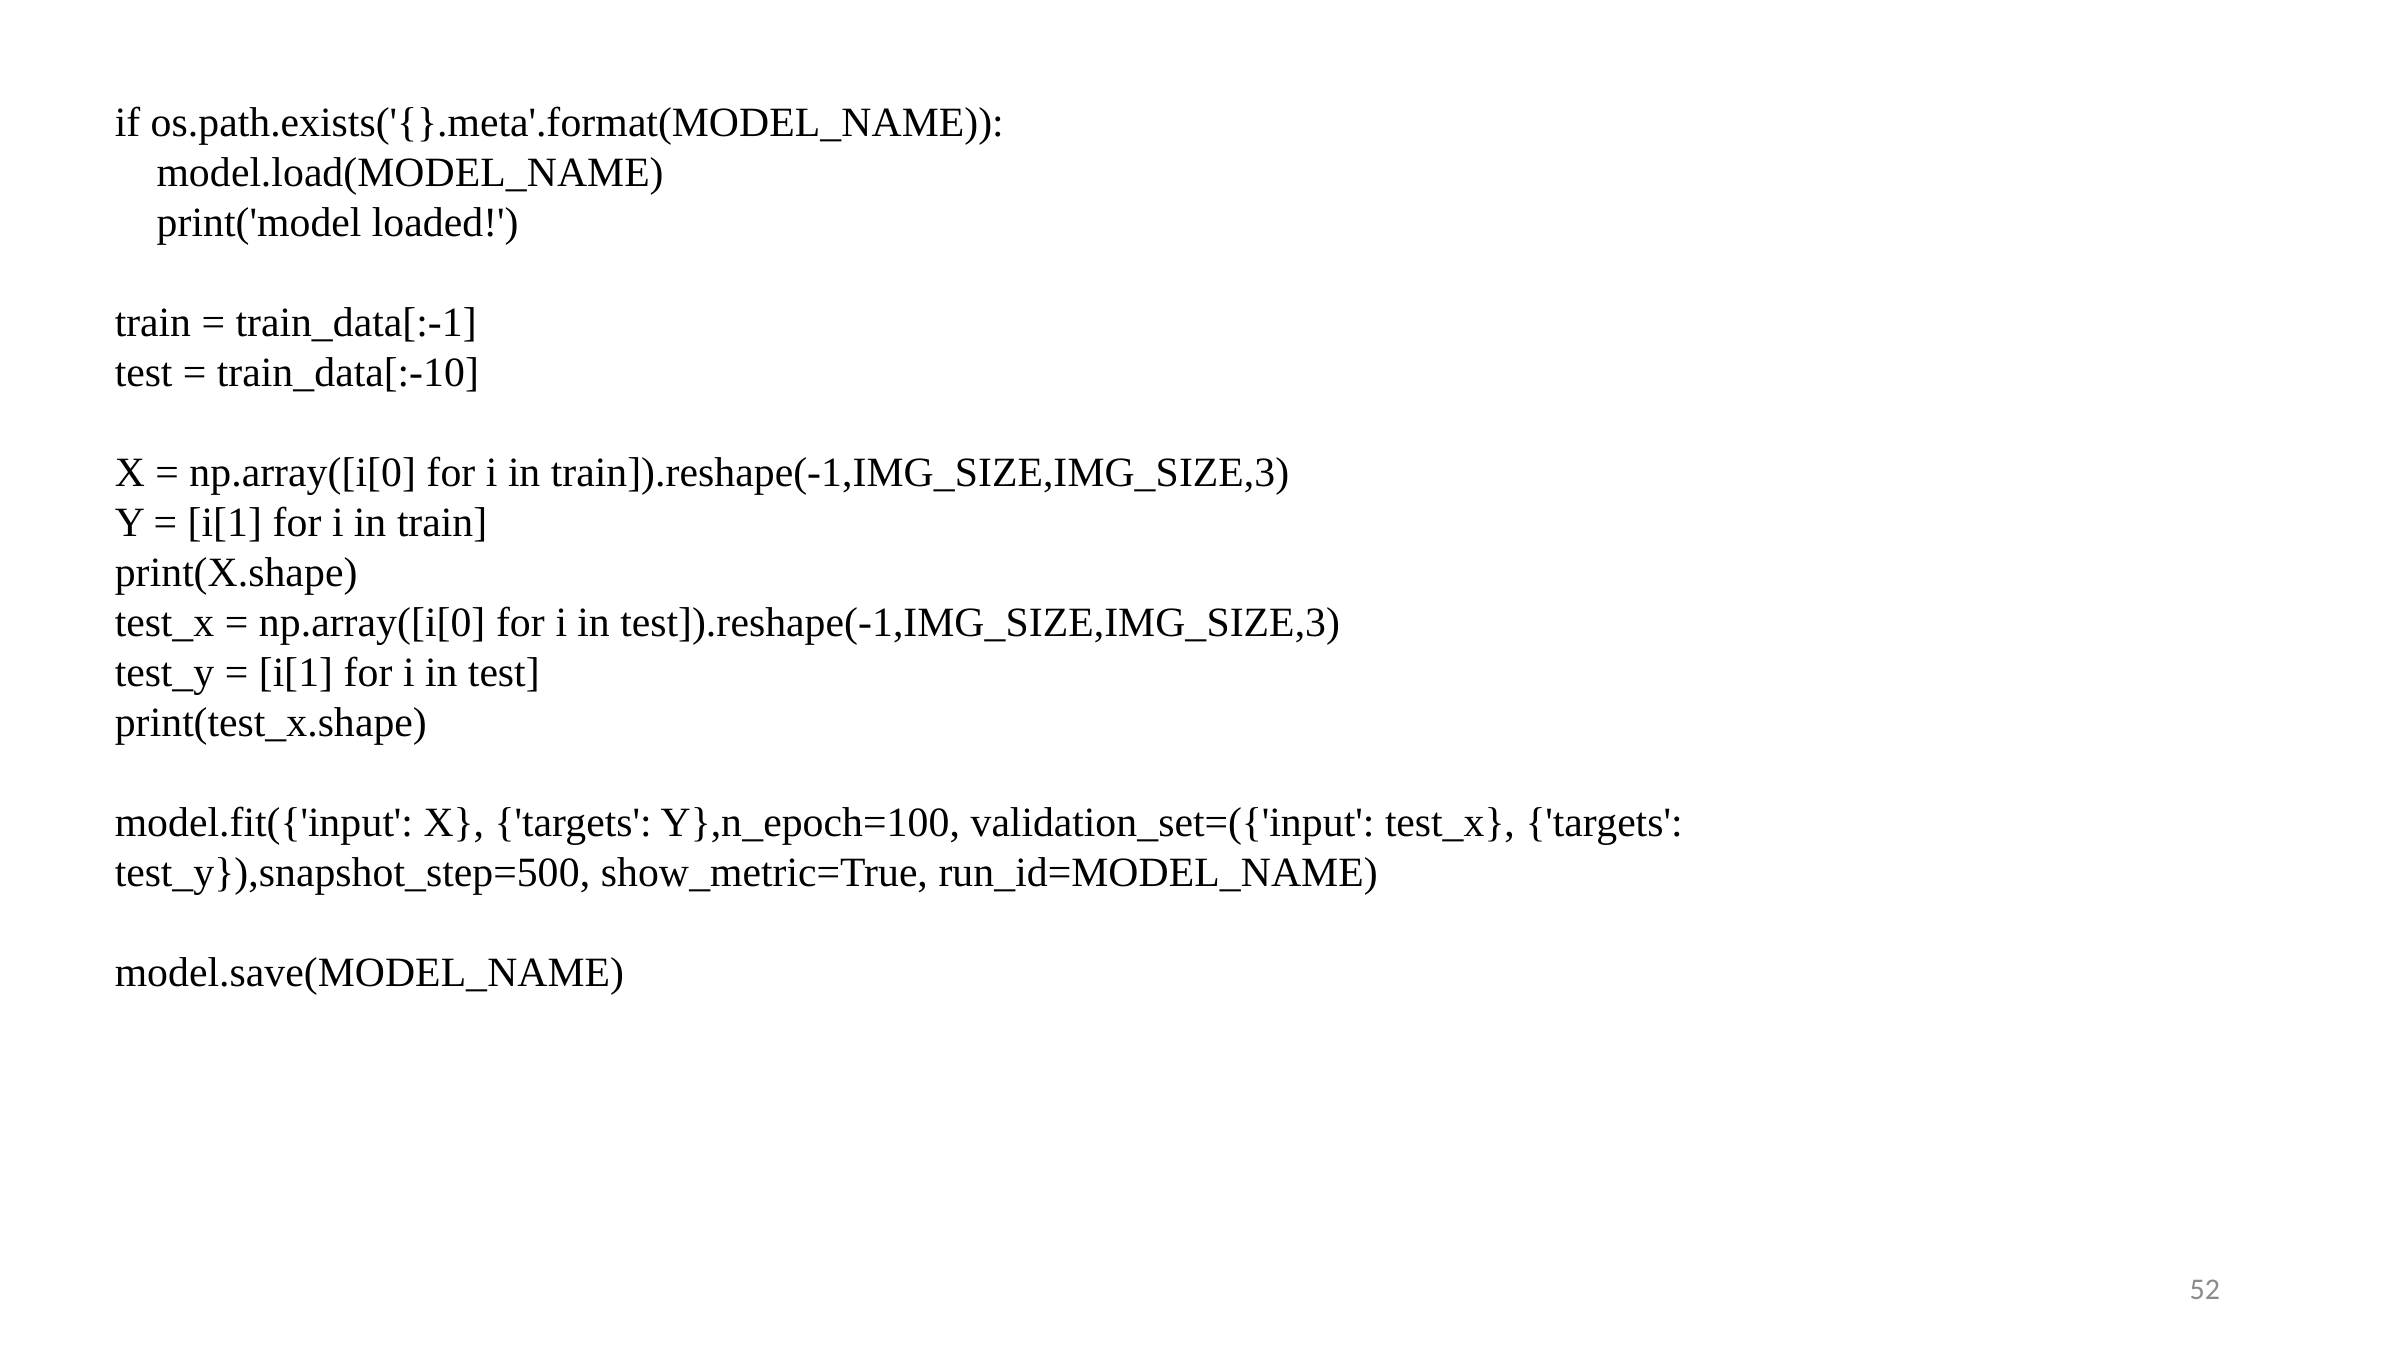

if os.path.exists('{}.meta'.format(MODEL_NAME)):
    model.load(MODEL_NAME)
    print('model loaded!')
train = train_data[:-1]
test = train_data[:-10]
X = np.array([i[0] for i in train]).reshape(-1,IMG_SIZE,IMG_SIZE,3)
Y = [i[1] for i in train]
print(X.shape)
test_x = np.array([i[0] for i in test]).reshape(-1,IMG_SIZE,IMG_SIZE,3)
test_y = [i[1] for i in test]
print(test_x.shape)
model.fit({'input': X}, {'targets': Y},n_epoch=100, validation_set=({'input': test_x}, {'targets': test_y}),snapshot_step=500, show_metric=True, run_id=MODEL_NAME)
model.save(MODEL_NAME)
52